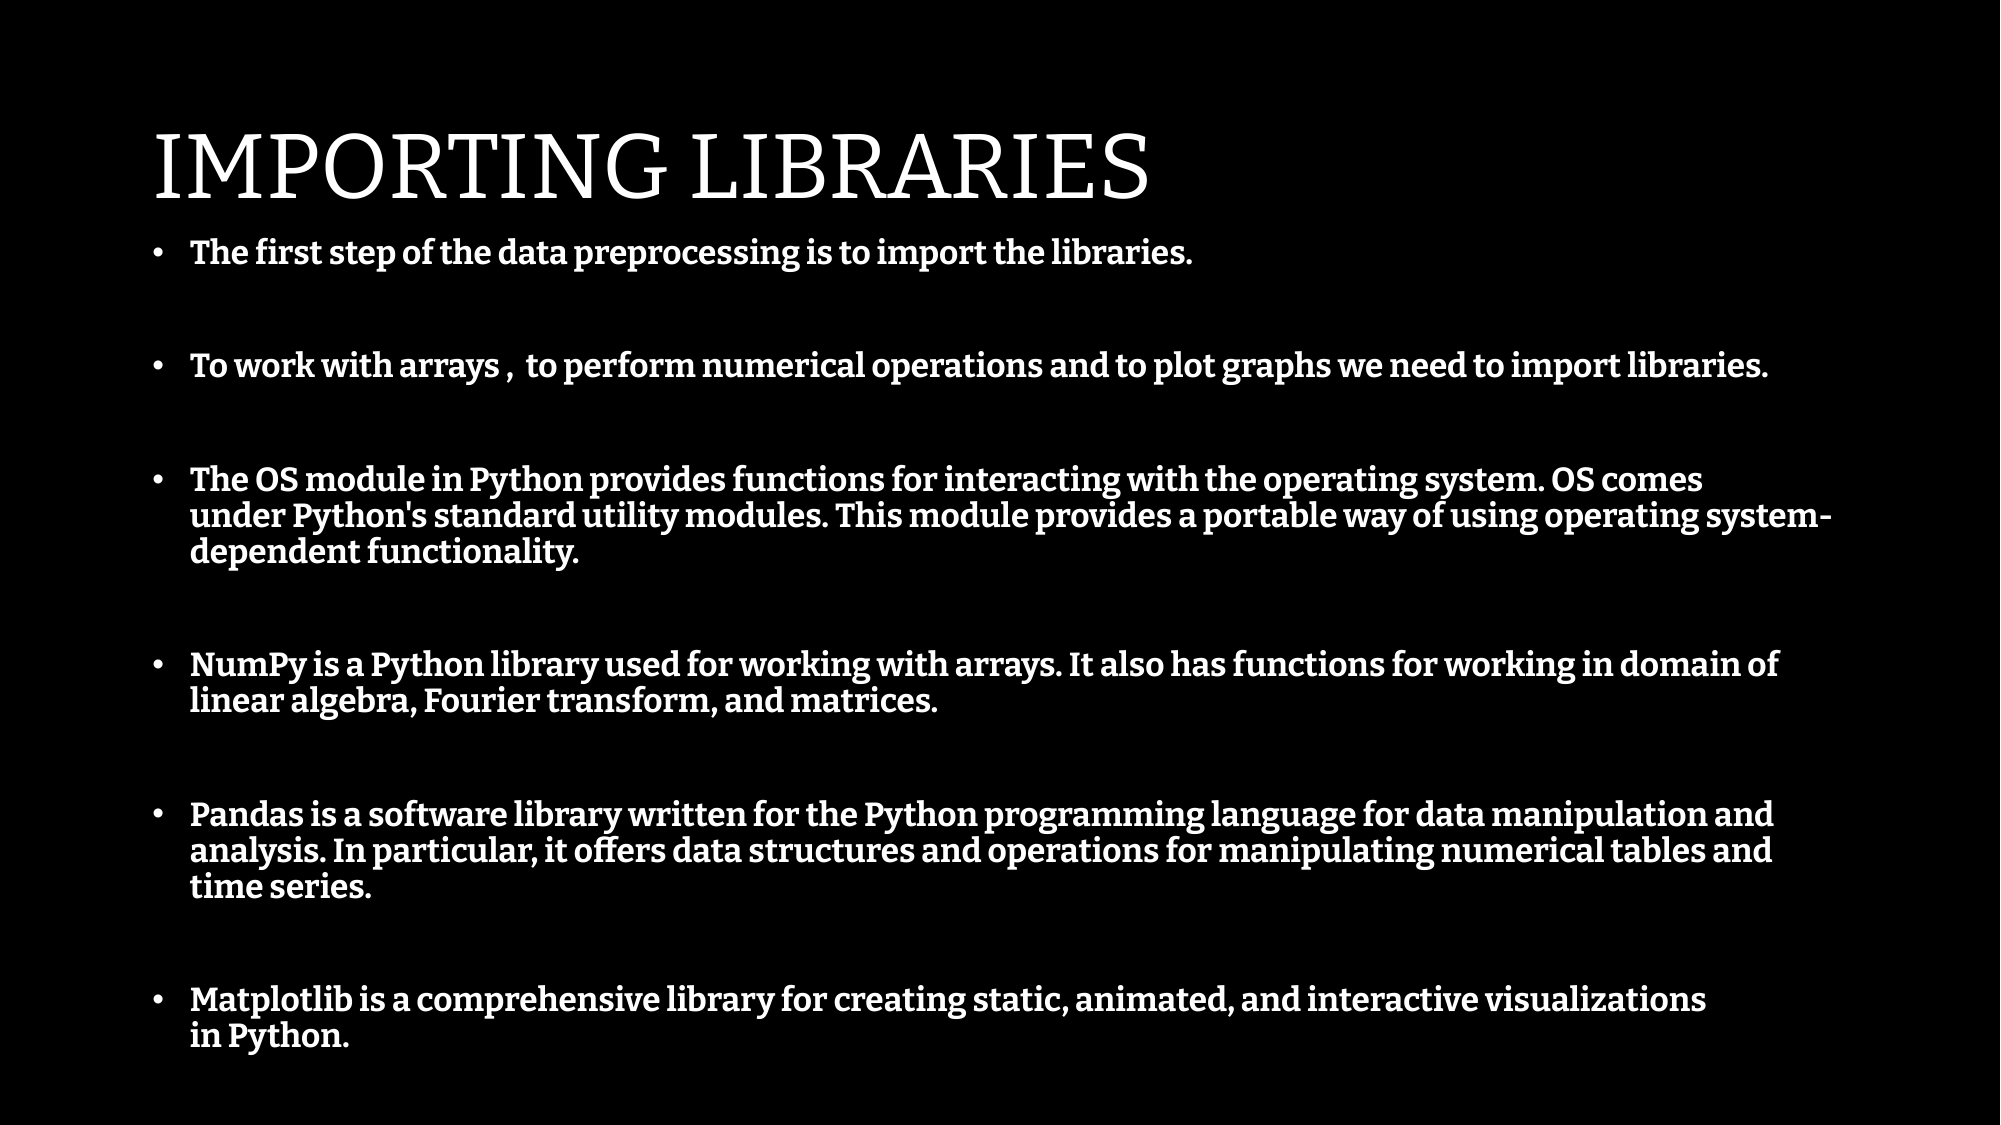

# IMPORTING LIBRARIES
The first step of the data preprocessing is to import the libraries.

To work with arrays ,  to perform numerical operations and to plot graphs we need to import libraries.

The OS module in Python provides functions for interacting with the operating system. OS comes under Python's standard utility modules. This module provides a portable way of using operating system-dependent functionality.

NumPy is a Python library used for working with arrays. It also has functions for working in domain of linear algebra, Fourier transform, and matrices.

Pandas is a software library written for the Python programming language for data manipulation and analysis. In particular, it offers data structures and operations for manipulating numerical tables and time series.

Matplotlib is a comprehensive library for creating static, animated, and interactive visualizations in Python.

Seaborn is a library that uses Matplotlib underneath to plot graphs. It will be used to visualize random distributions.